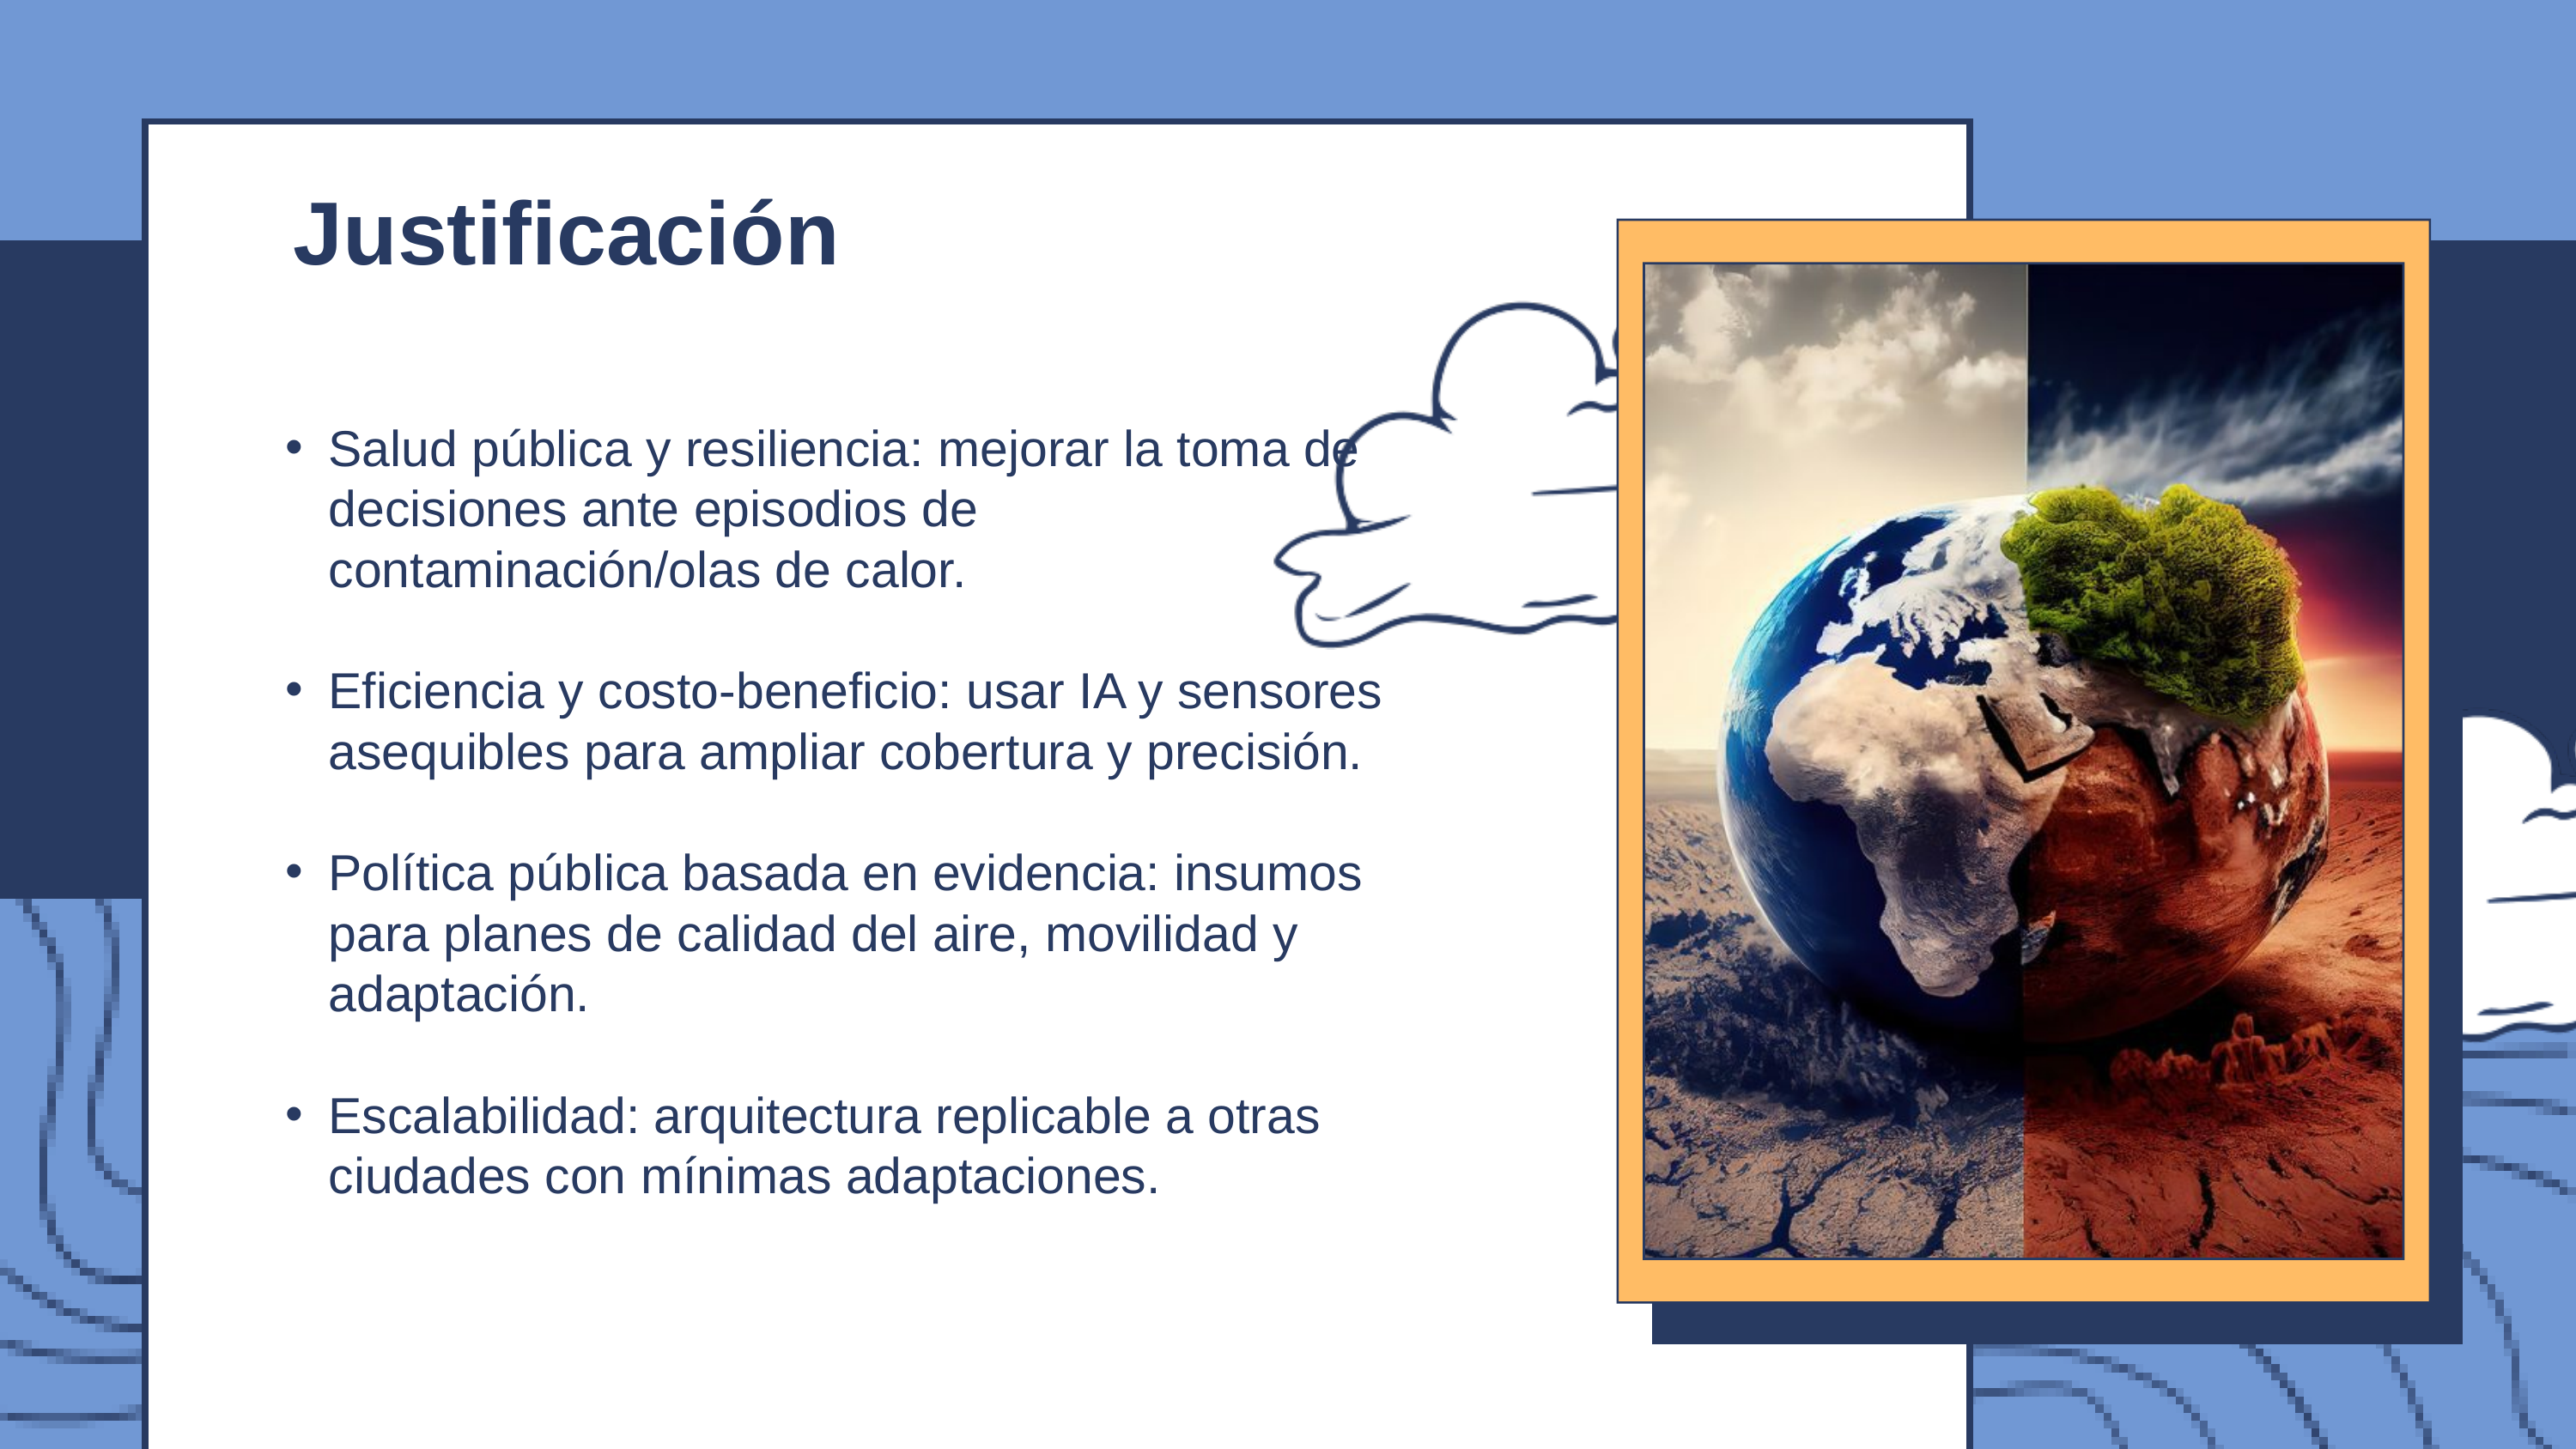

Justificación

Salud pública y resiliencia: mejorar la toma de decisiones ante episodios de contaminación/olas de calor.

Eficiencia y costo‑beneficio: usar IA y sensores asequibles para ampliar cobertura y precisión.

Política pública basada en evidencia: insumos para planes de calidad del aire, movilidad y adaptación.

Escalabilidad: arquitectura replicable a otras ciudades con mínimas adaptaciones.